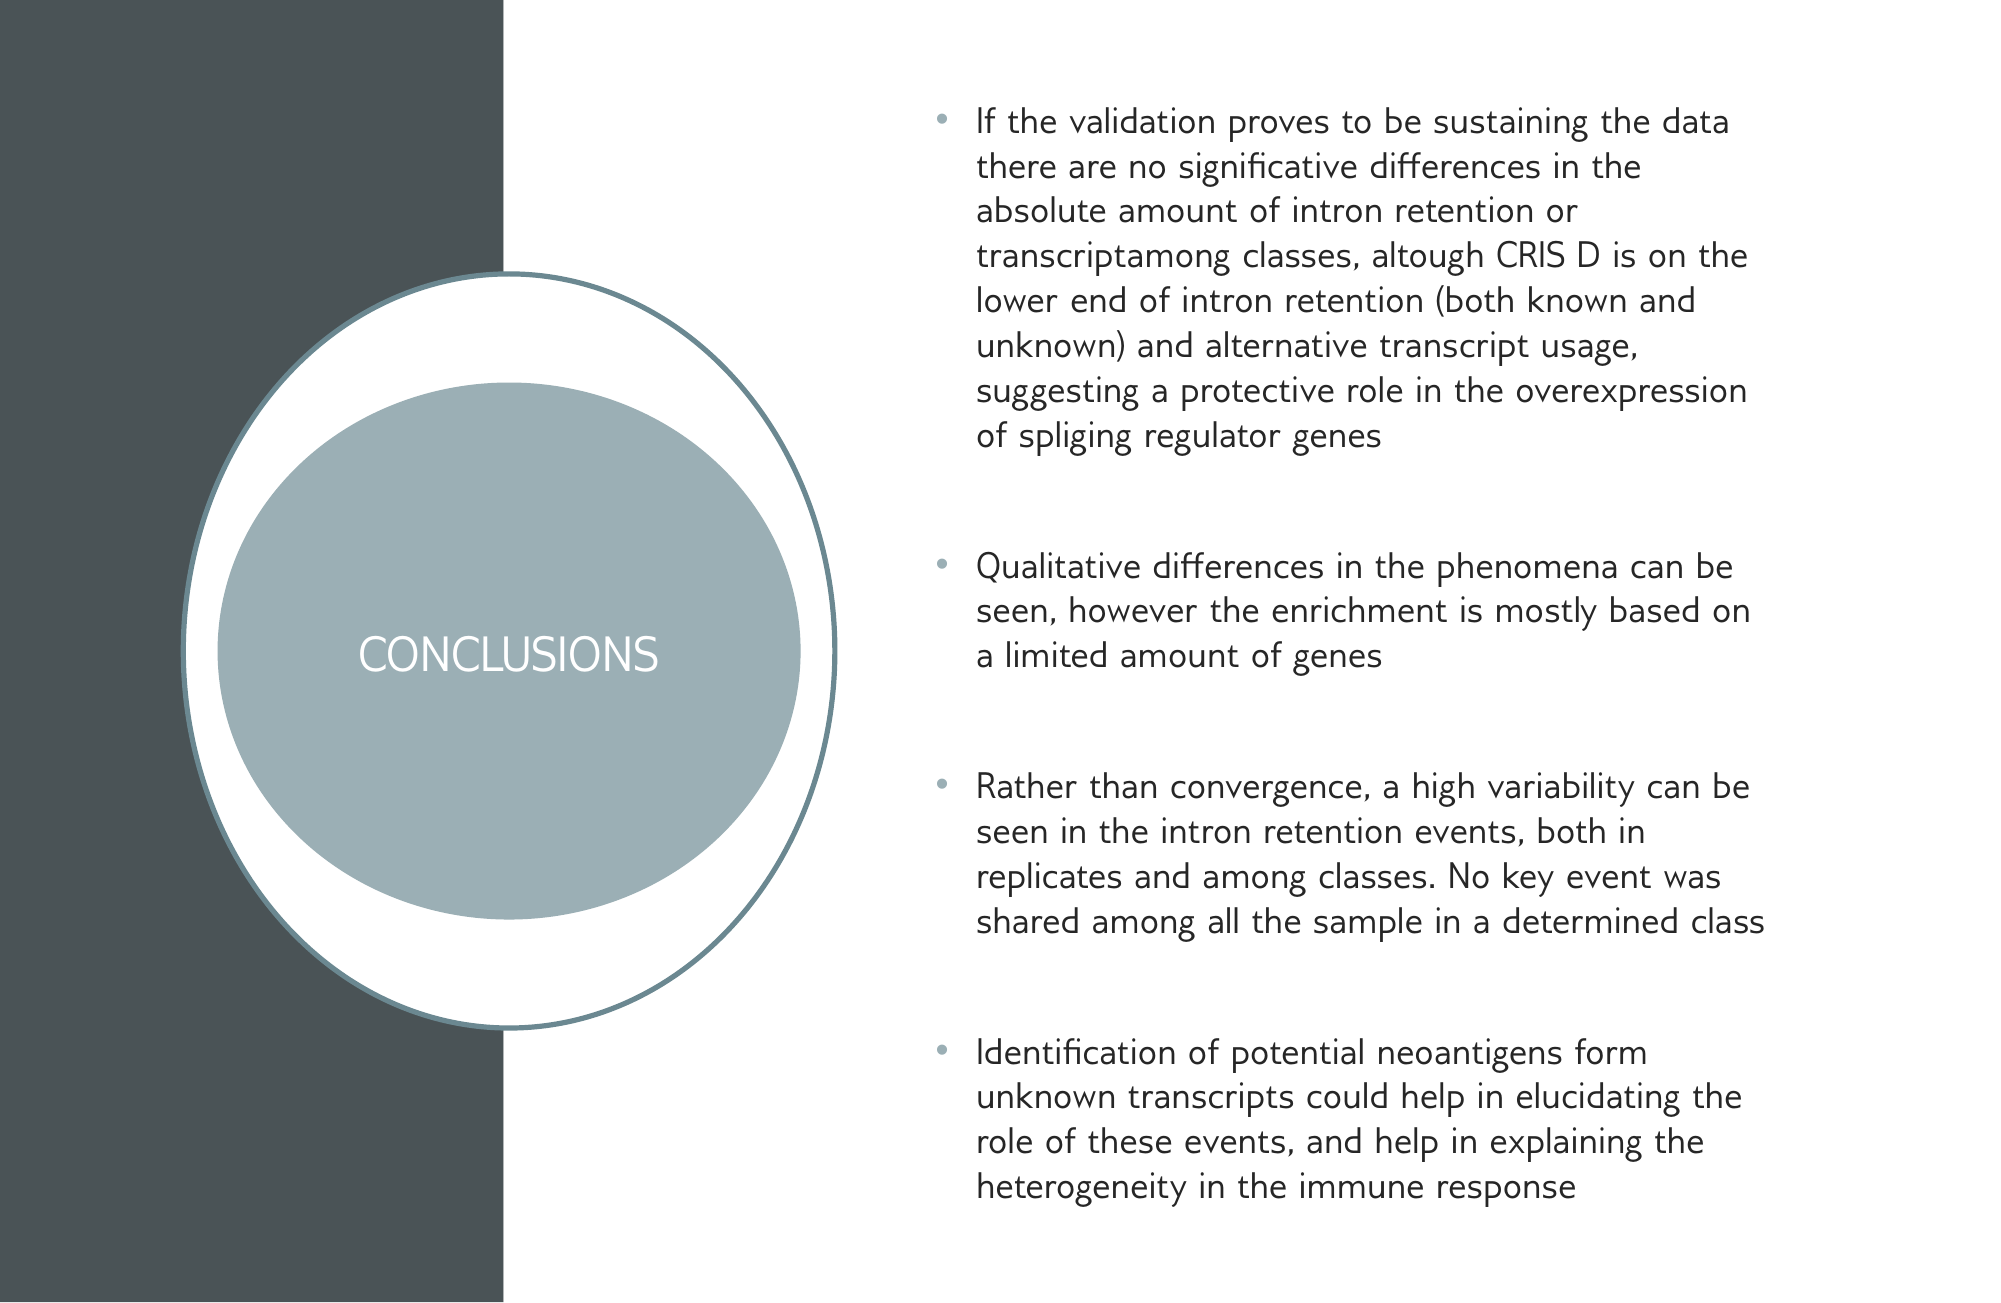

If the validation proves to be sustaining the data there are no significative differences in the absolute amount of intron retention or transcriptamong classes, altough CRIS D is on the lower end of intron retention (both known and unknown) and alternative transcript usage, suggesting a protective role in the overexpression of spliging regulator genes

Qualitative differences in the phenomena can be seen, however the enrichment is mostly based on a limited amount of genes

Rather than convergence, a high variability can be seen in the intron retention events, both in replicates and among classes. No key event was shared among all the sample in a determined class

Identification of potential neoantigens form unknown transcripts could help in elucidating the role of these events, and help in explaining the heterogeneity in the immune response

CONCLUSIONS